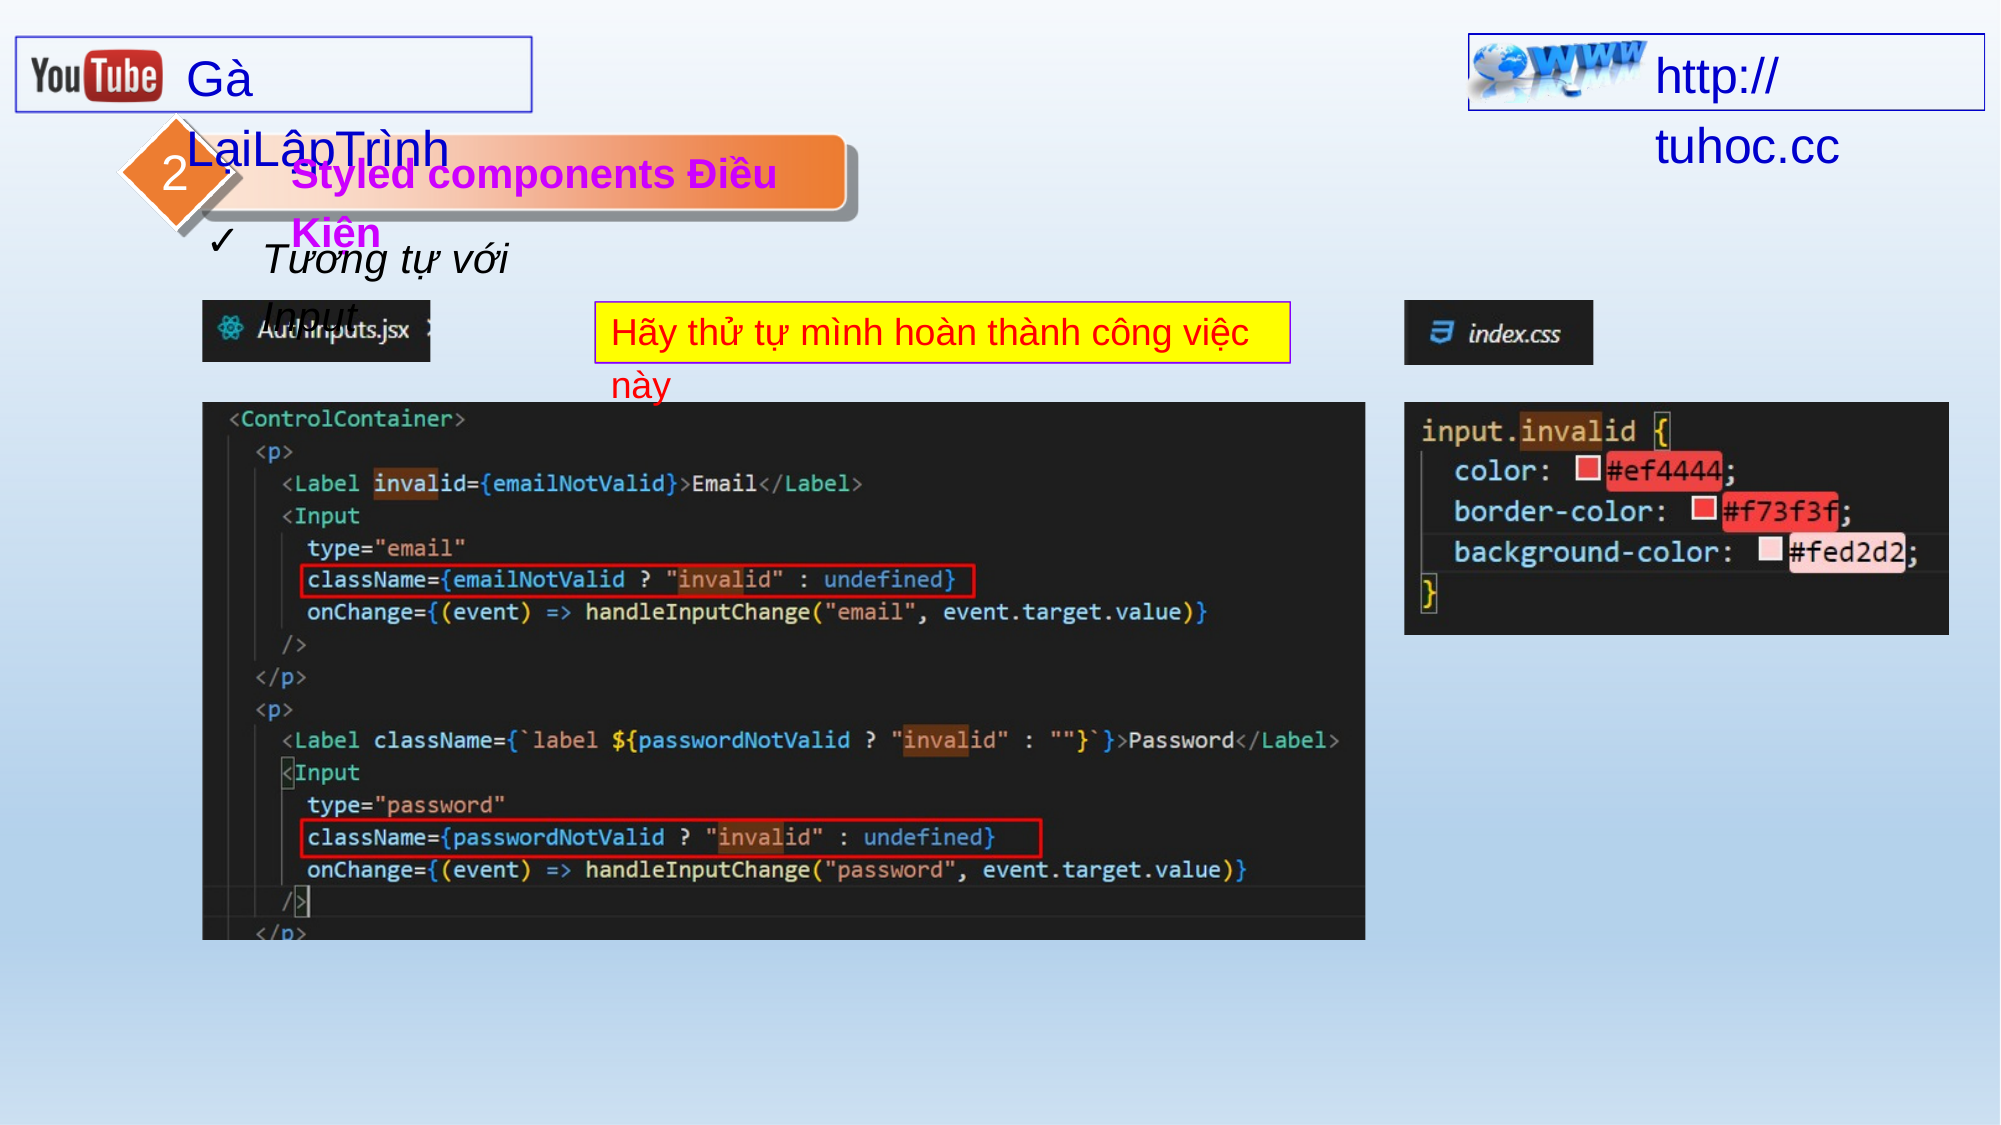

http:// tuhoc.cc

Gà LạiLậpTrình

2
Styled components Điều Kiện

✓
Tương tự với Input

Hãy thử tự mình hoàn thành công việc này